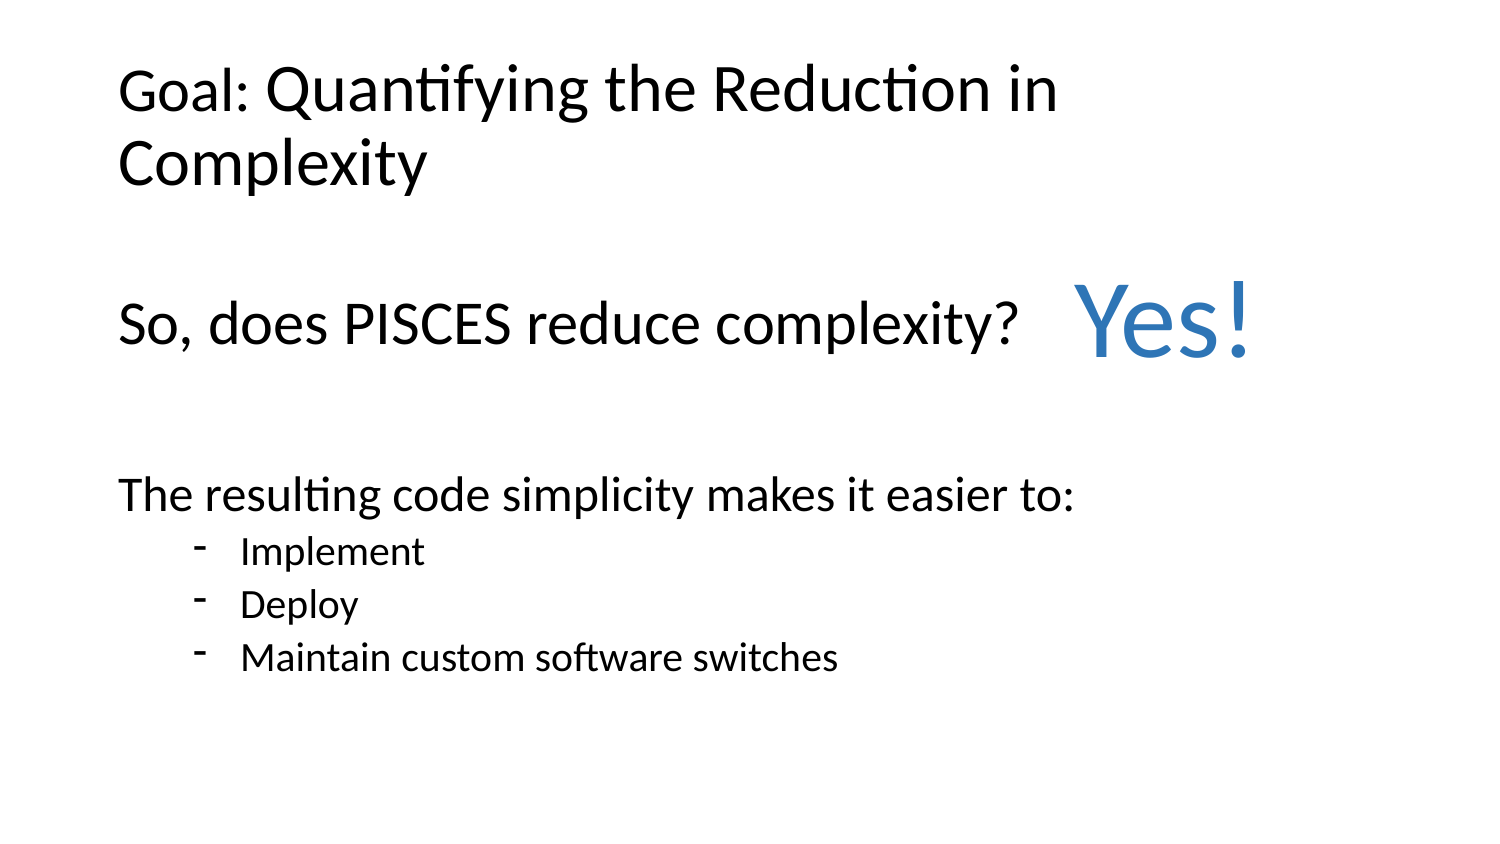

# Goal: Quantifying the Reduction in Complexity

So, does PISCES reduce complexity?

The resulting code simplicity makes it easier to:
Implement
Deploy
Maintain custom software switches

Yes!